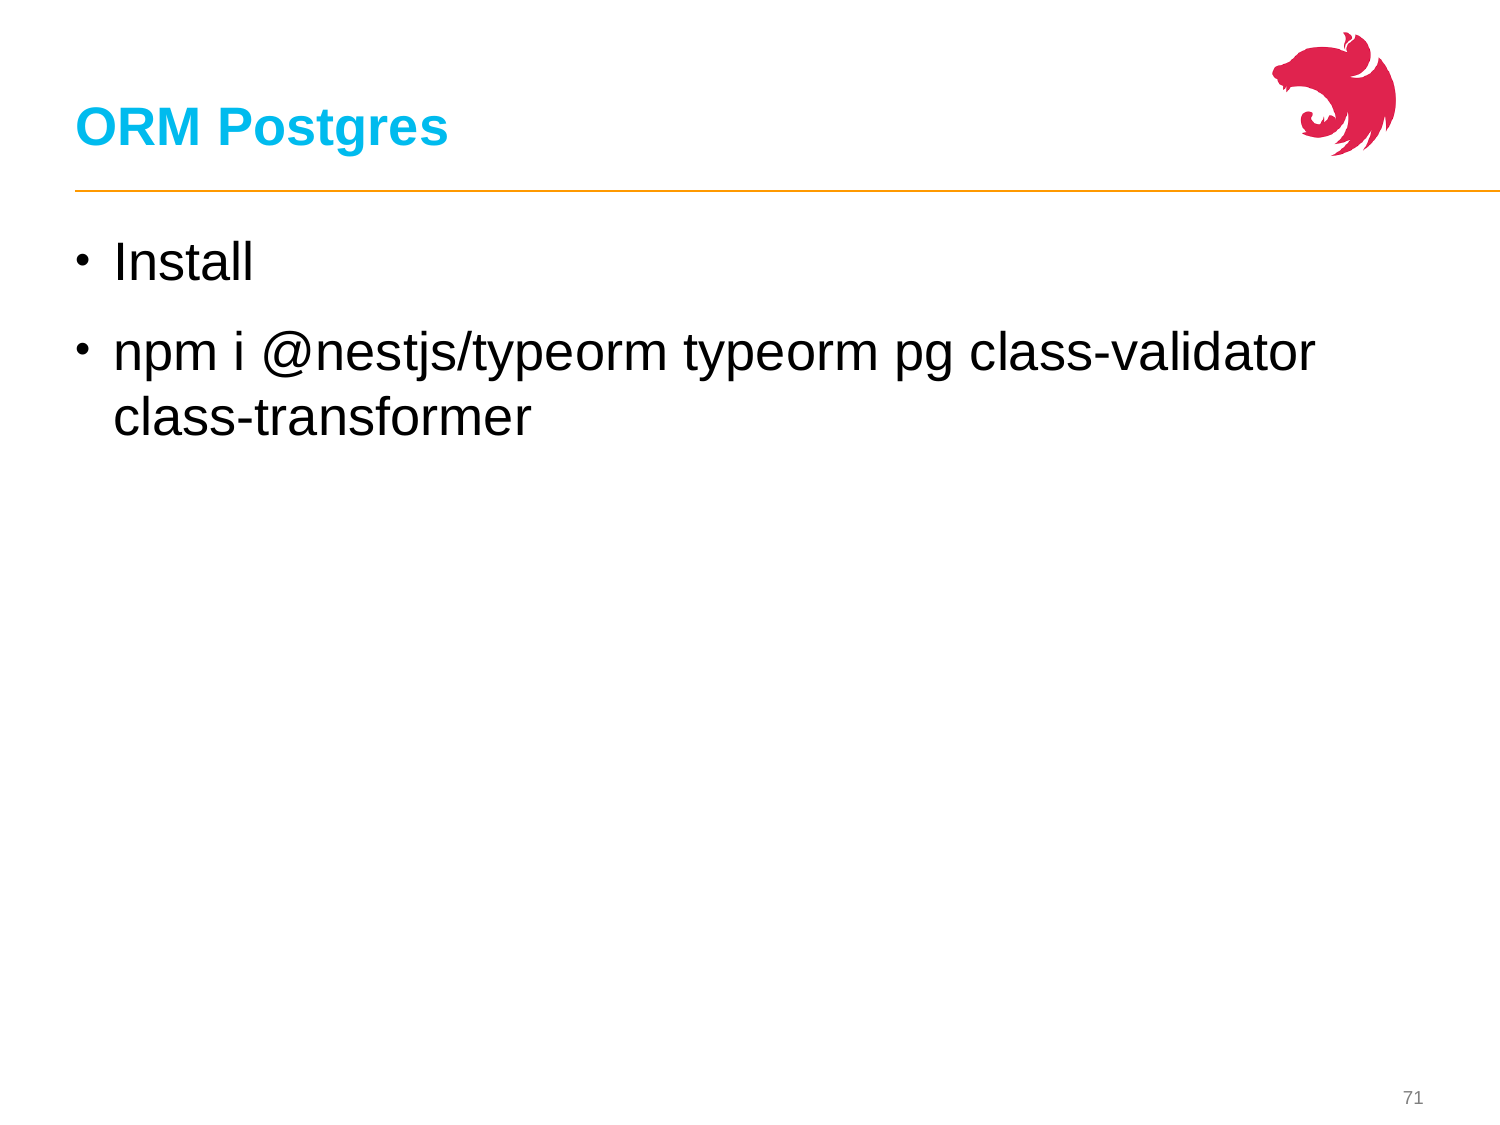

# ORM Postgres
Install
npm i @nestjs/typeorm typeorm pg class-validator class-transformer